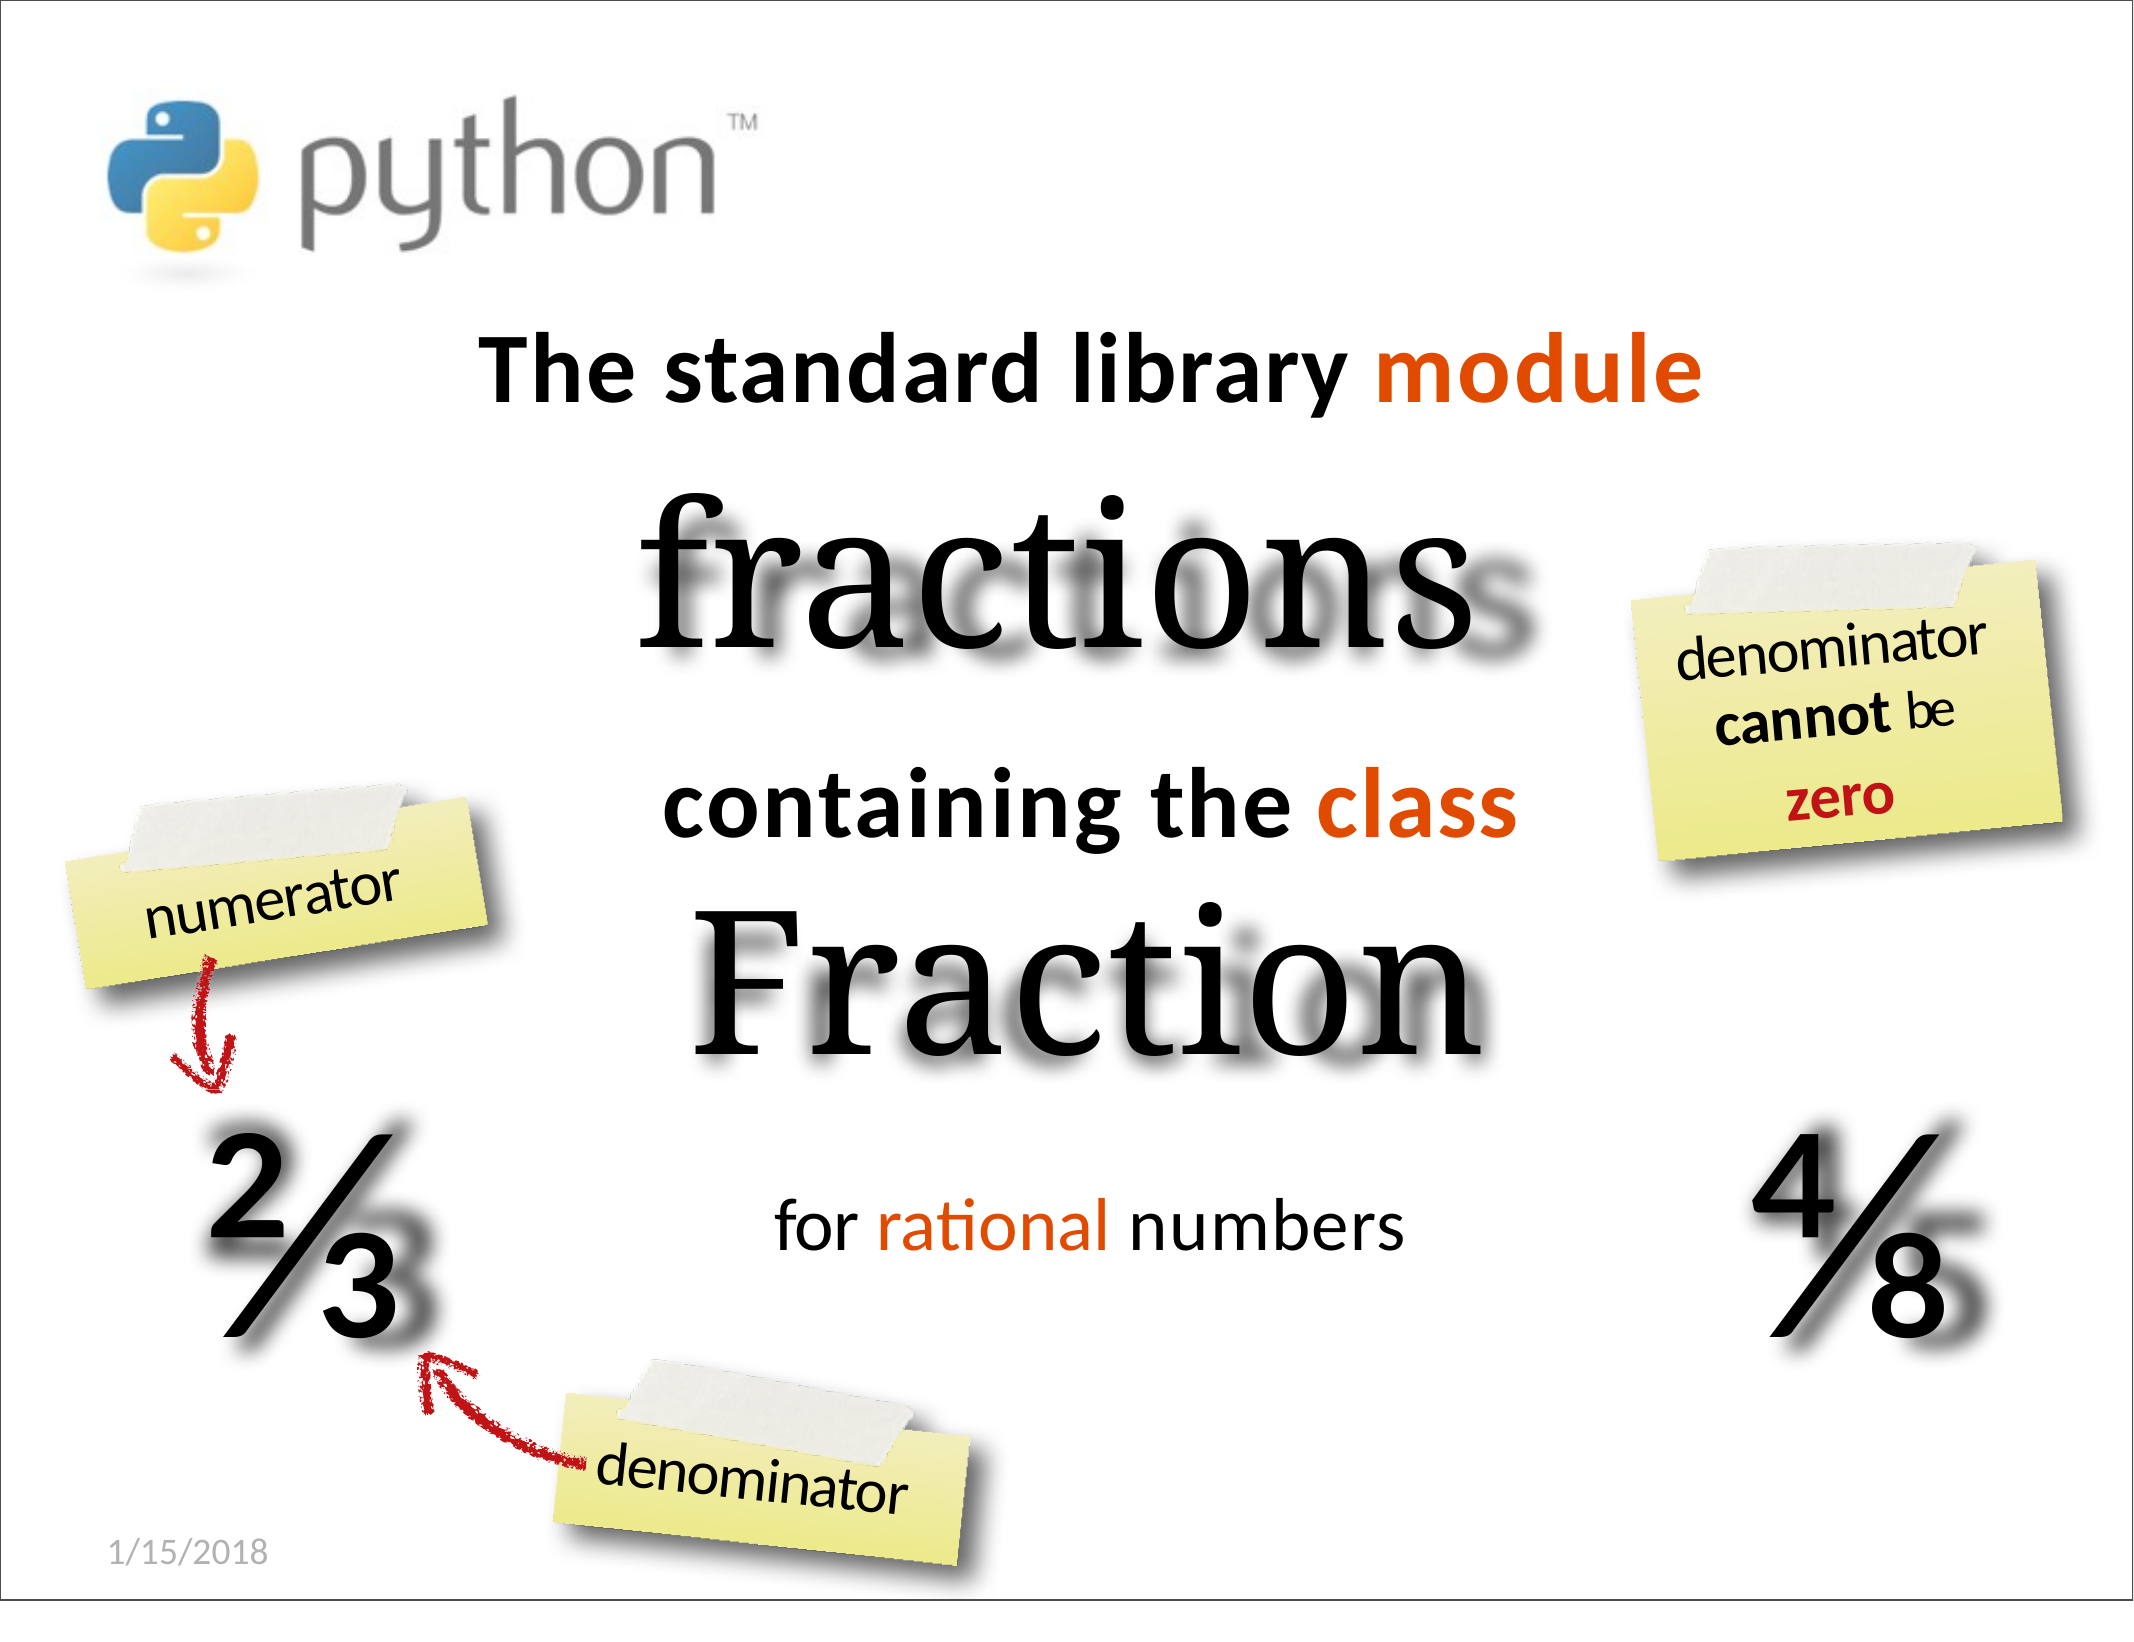

The standard library module
# fractions

denominator
cannot be
containing the class
Fraction
for rational numbers

zero

numerator

⅔
⅘

denominator
1/15/2018